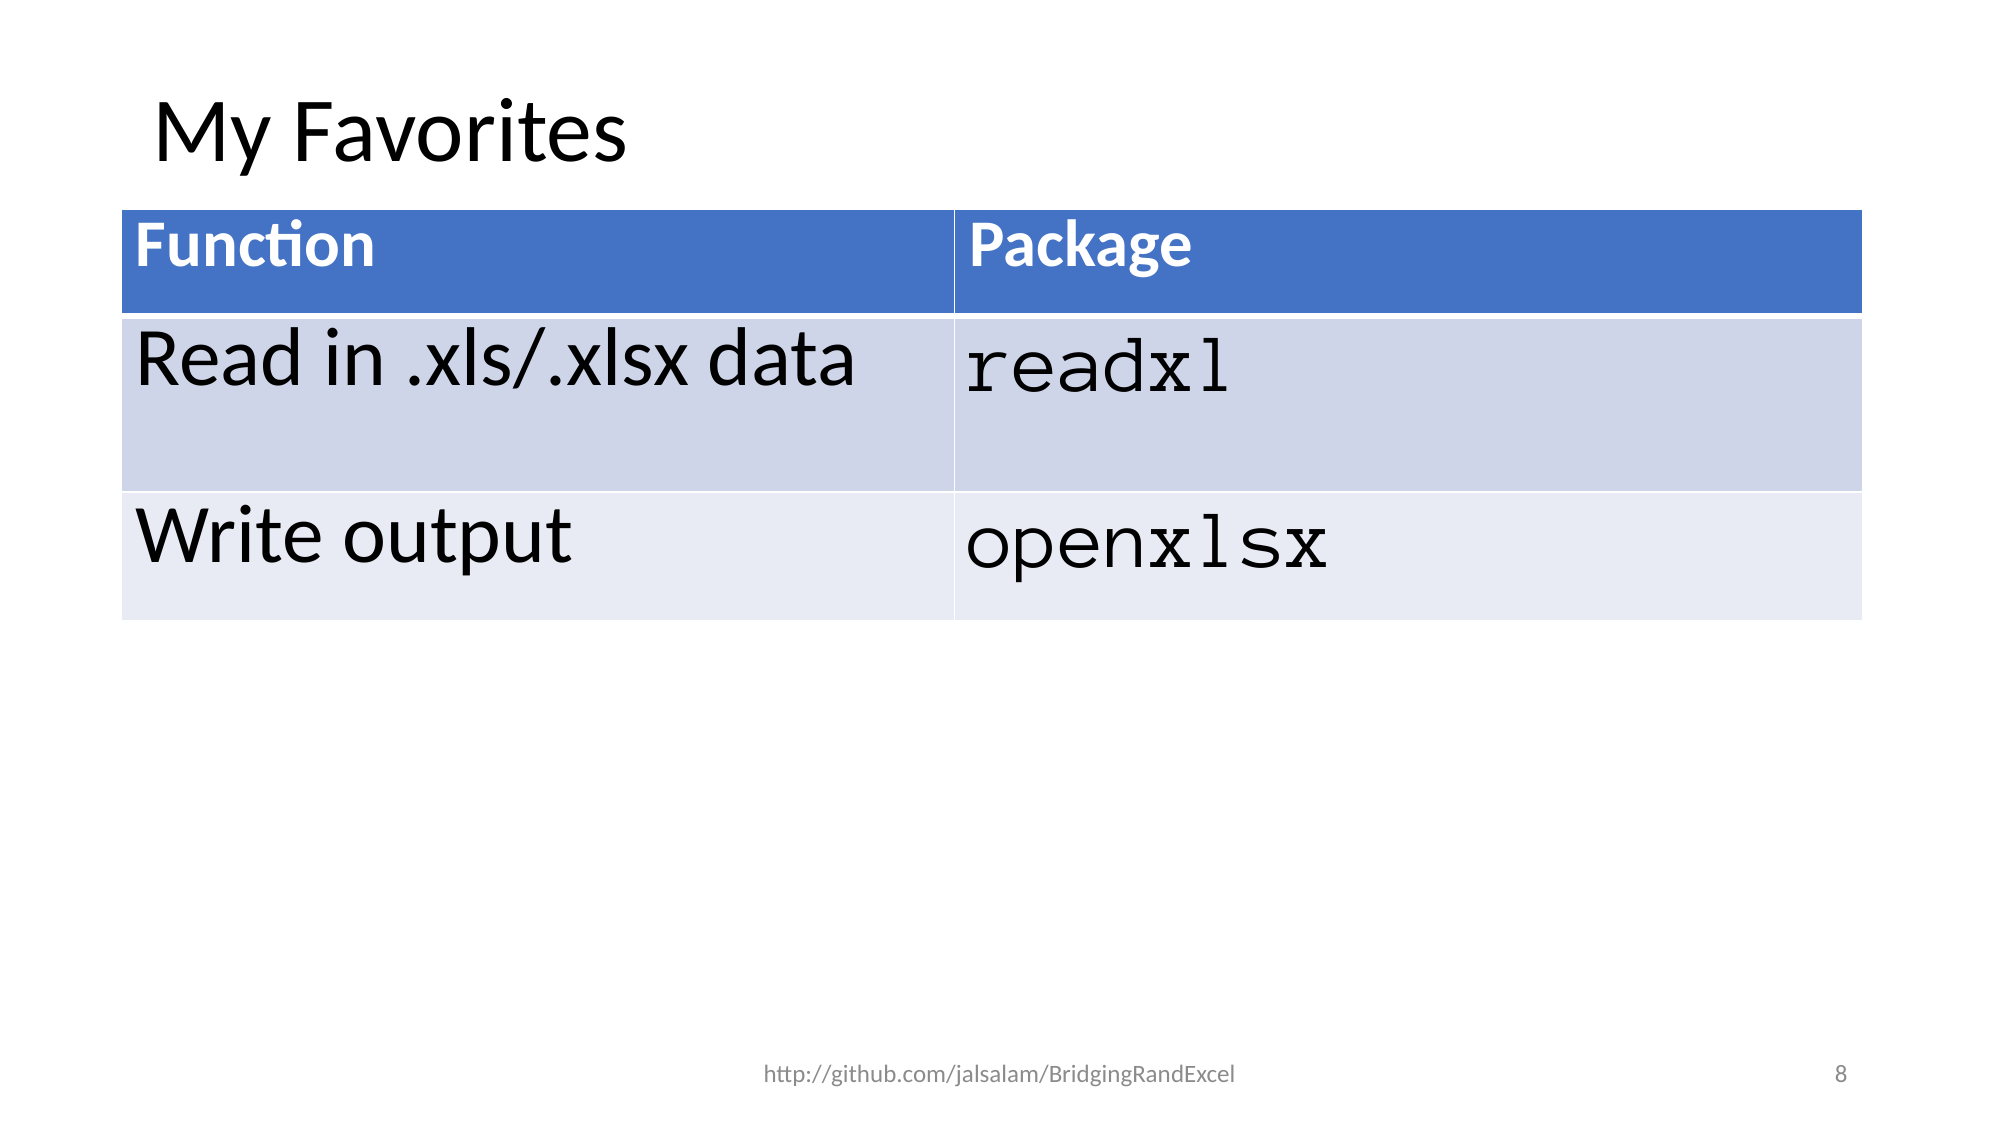

# My Favorites
| Function | Package |
| --- | --- |
| Read in .xls/.xlsx data | readxl |
| Write output | openxlsx |
http://github.com/jalsalam/BridgingRandExcel
8